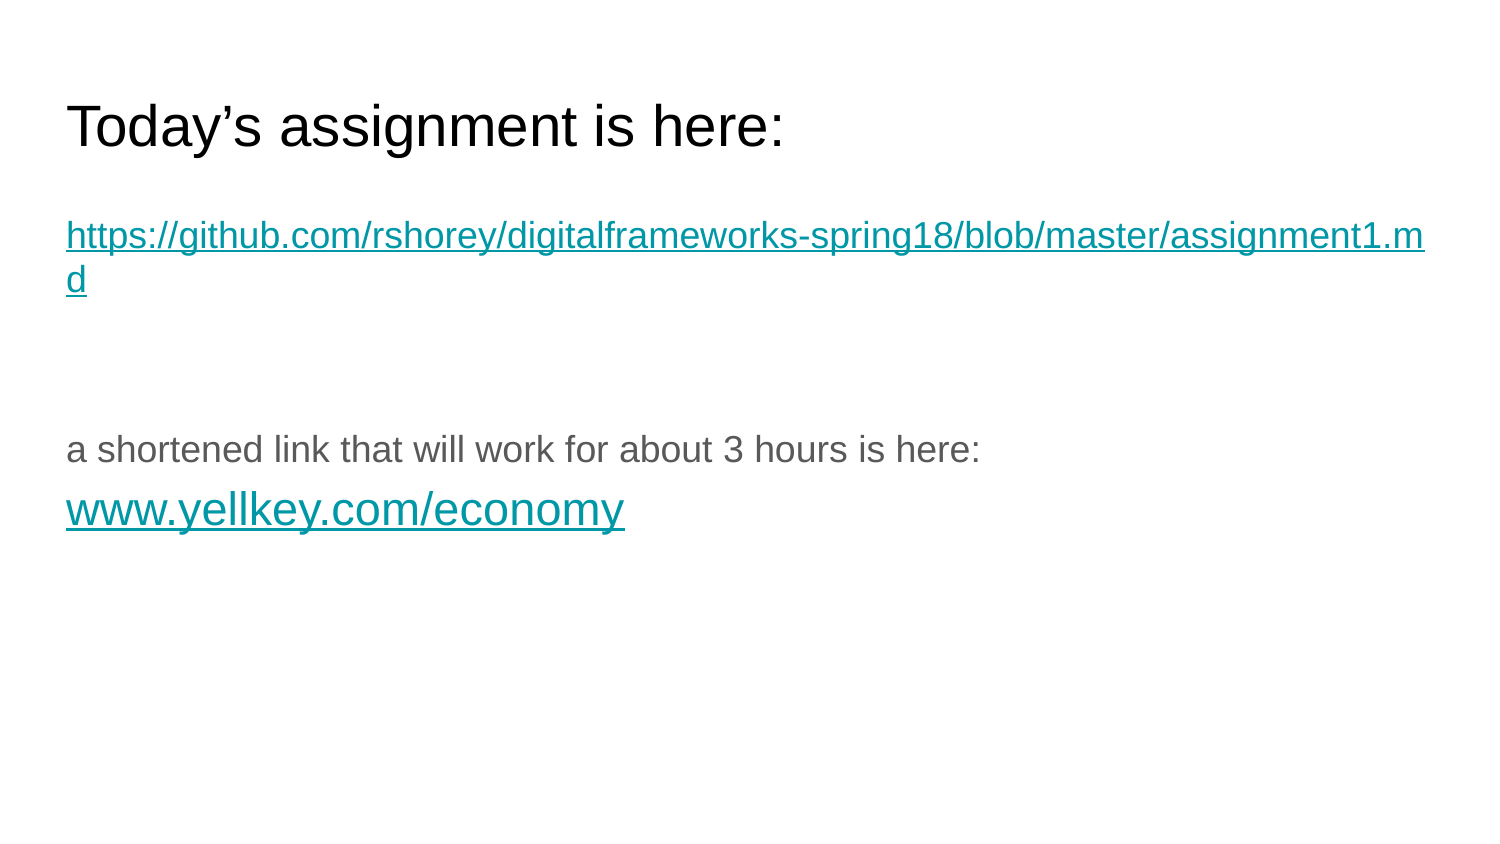

# Today’s assignment is here:
https://github.com/rshorey/digitalframeworks-spring18/blob/master/assignment1.md

a shortened link that will work for about 3 hours is here: www.yellkey.com/economy